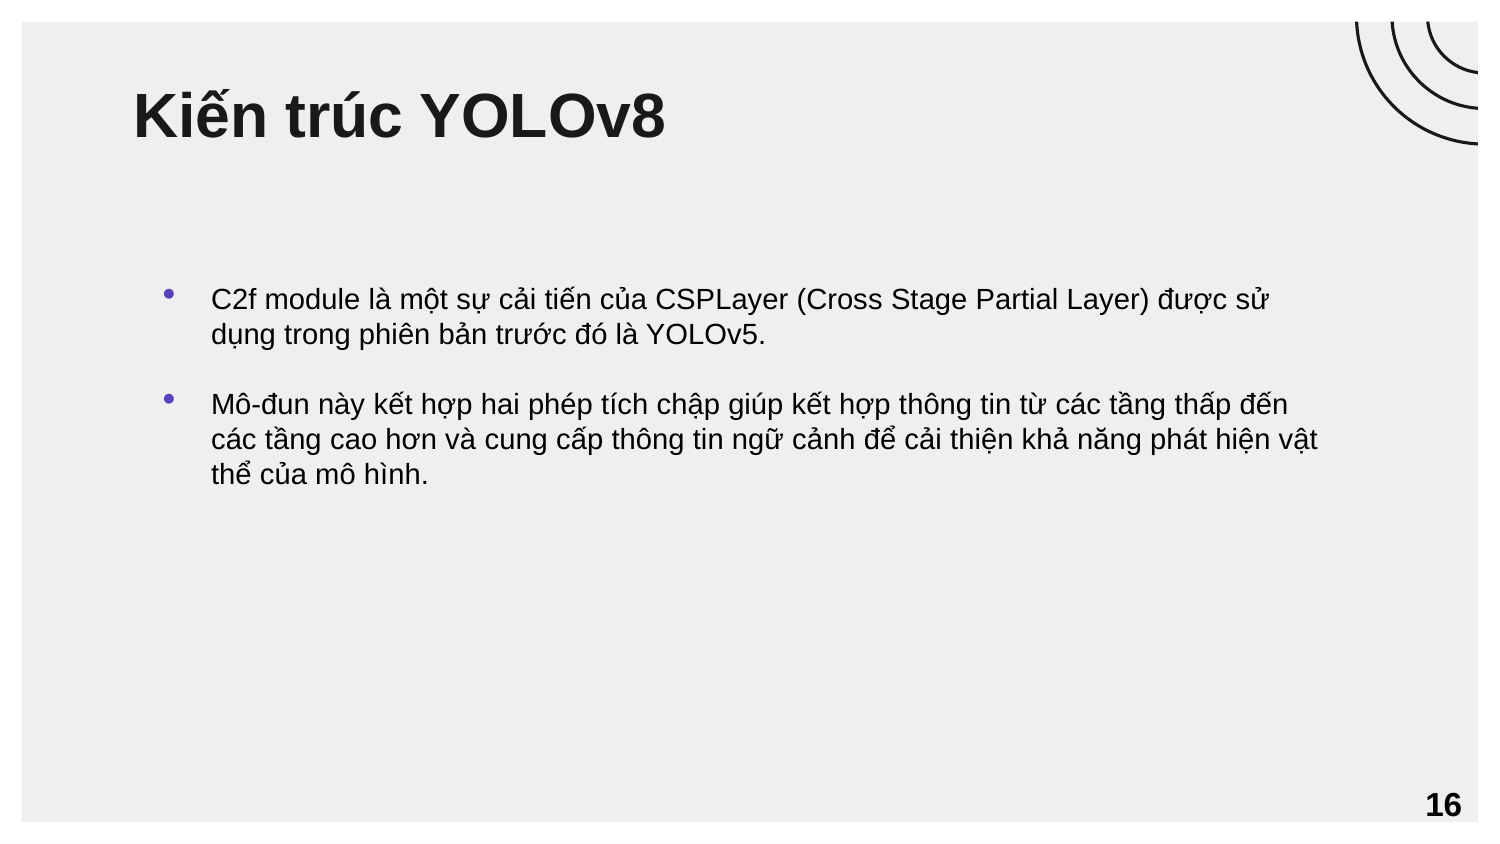

# Kiến trúc YOLOv8
C2f module là một sự cải tiến của CSPLayer (Cross Stage Partial Layer) được sử dụng trong phiên bản trước đó là YOLOv5.

Mô-đun này kết hợp hai phép tích chập giúp kết hợp thông tin từ các tầng thấp đến các tầng cao hơn và cung cấp thông tin ngữ cảnh để cải thiện khả năng phát hiện vật thể của mô hình.
16